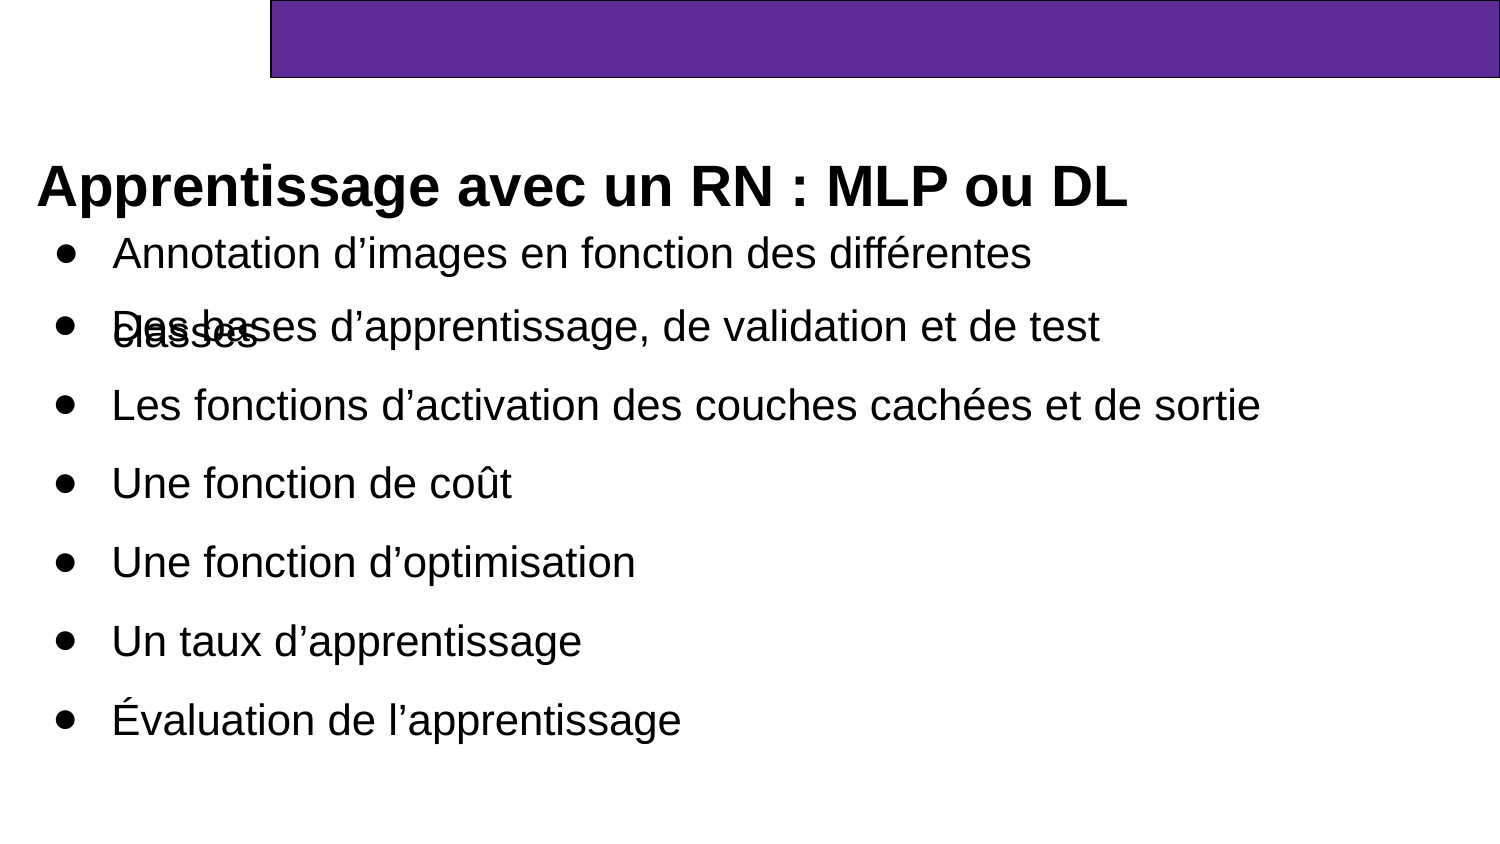

Apprentissage avec un RN : MLP ou DL
Annotation d’images en fonction des différentes classes
Des bases d’apprentissage, de validation et de test
Les fonctions d’activation des couches cachées et de sortie
Une fonction de coût
Une fonction d’optimisation
Un taux d’apprentissage
Évaluation de l’apprentissage